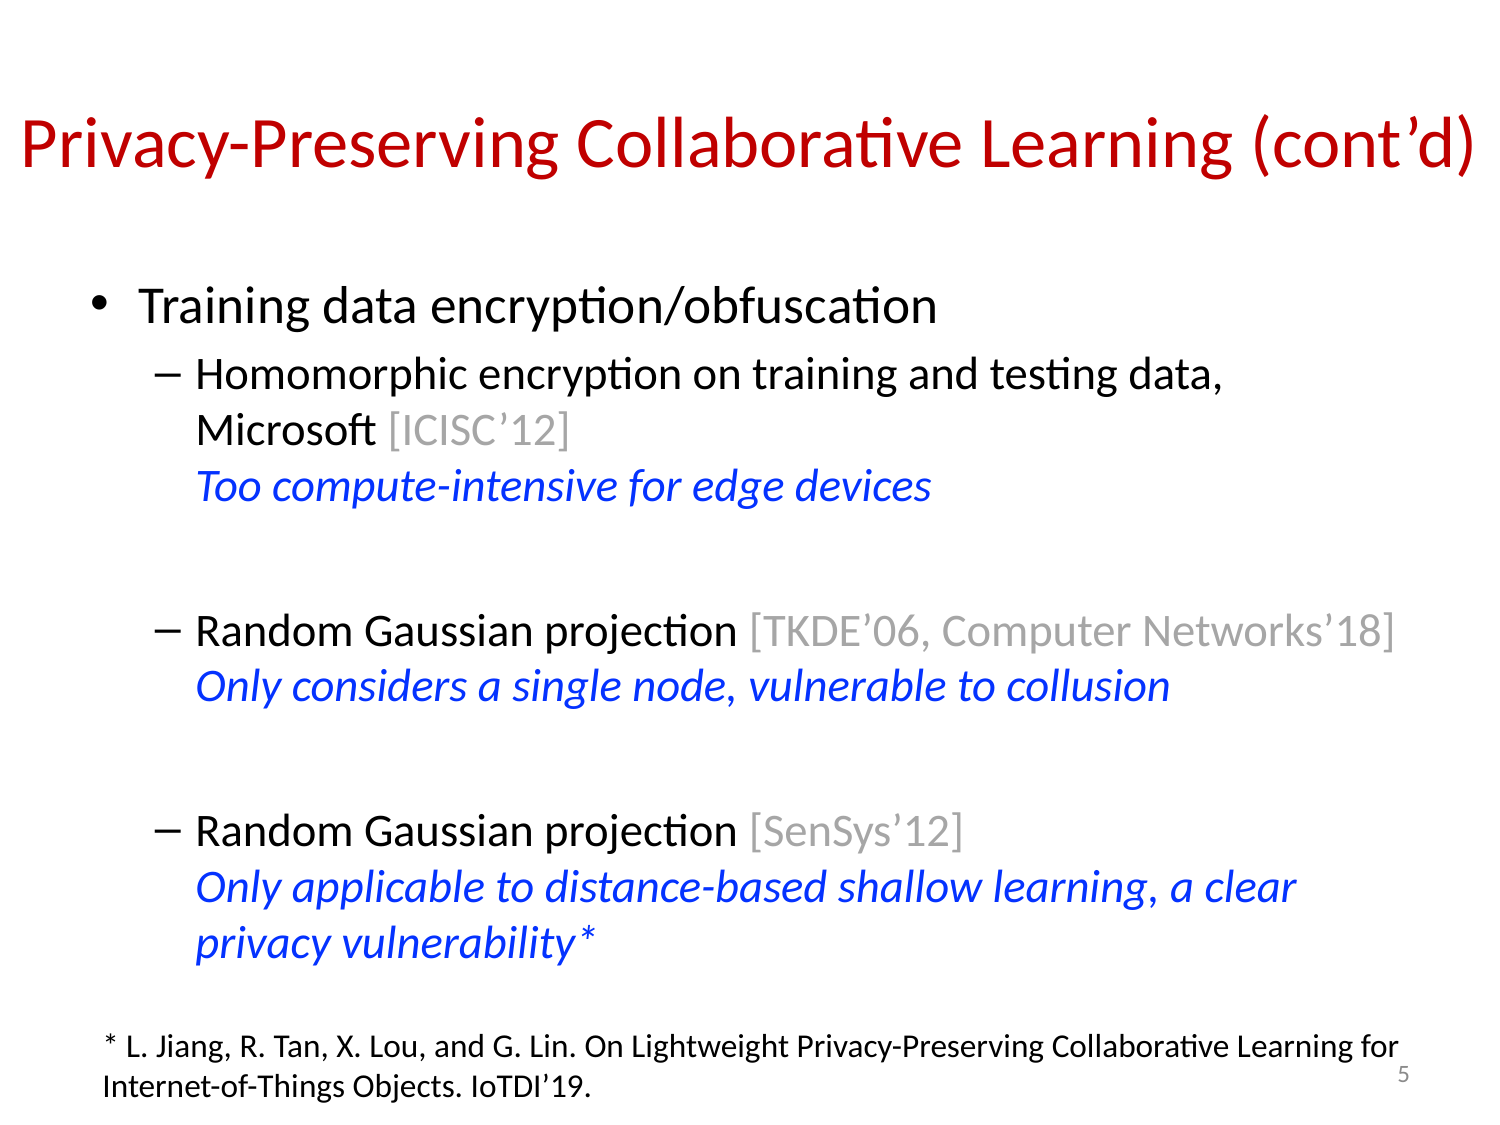

# Privacy-Preserving Collaborative Learning (cont’d)
Training data encryption/obfuscation
Homomorphic encryption on training and testing data, Microsoft [ICISC’12]
Too compute-intensive for edge devices

Random Gaussian projection [TKDE’06, Computer Networks’18]
Only considers a single node, vulnerable to collusion

Random Gaussian projection [SenSys’12]
Only applicable to distance-based shallow learning, a clear privacy vulnerability*
* L. Jiang, R. Tan, X. Lou, and G. Lin. On Lightweight Privacy-Preserving Collaborative Learning for Internet-of-Things Objects. IoTDI’19.
5